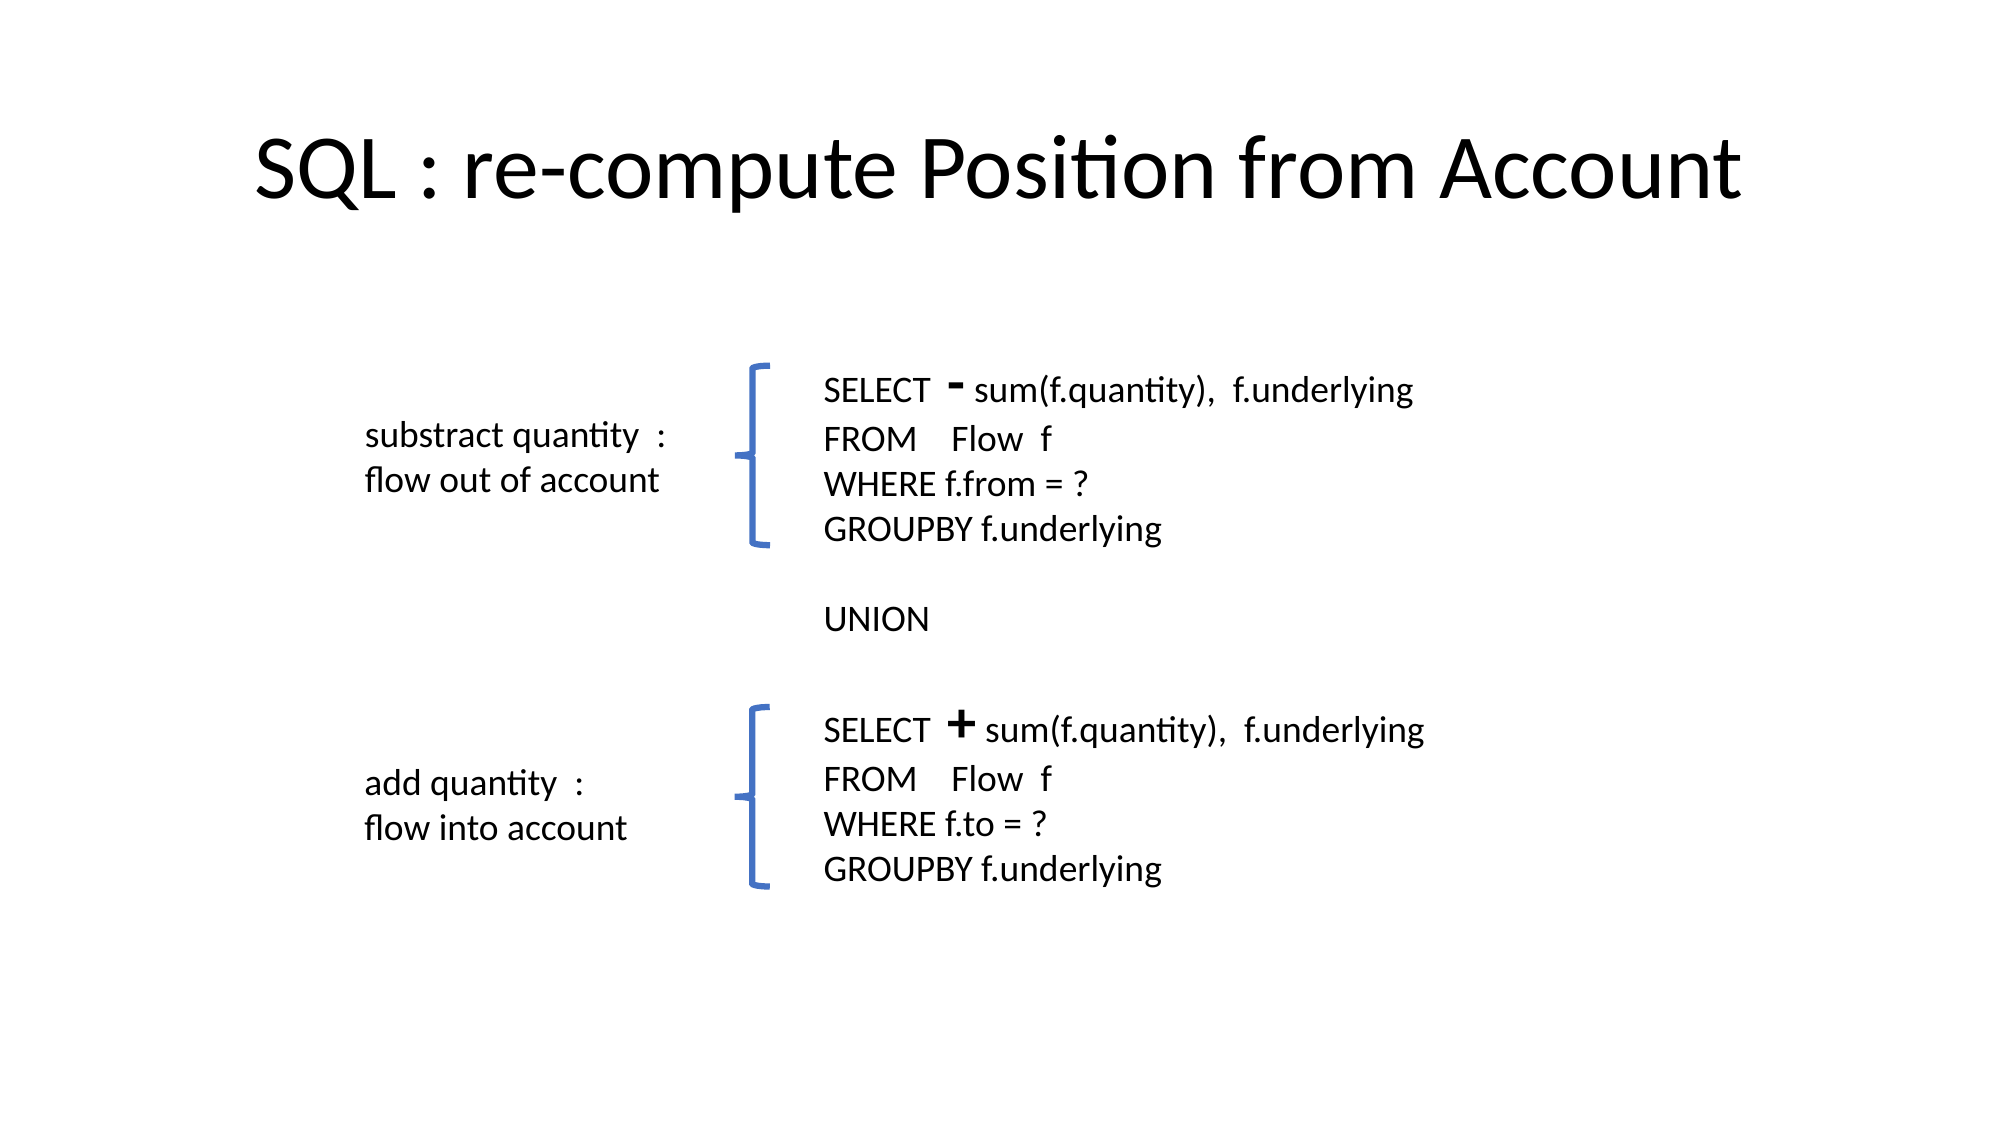

# SQL : re-compute Position from Account
SELECT  - sum(f.quantity),  f.underlying
FROM    Flow  f
WHERE f.from = ?
GROUPBY f.underlying

UNION

SELECT  + sum(f.quantity),  f.underlying
FROM    Flow  f
WHERE f.to = ?
GROUPBY f.underlying

substract quantity  :
flow out of account

add quantity  :
flow into account